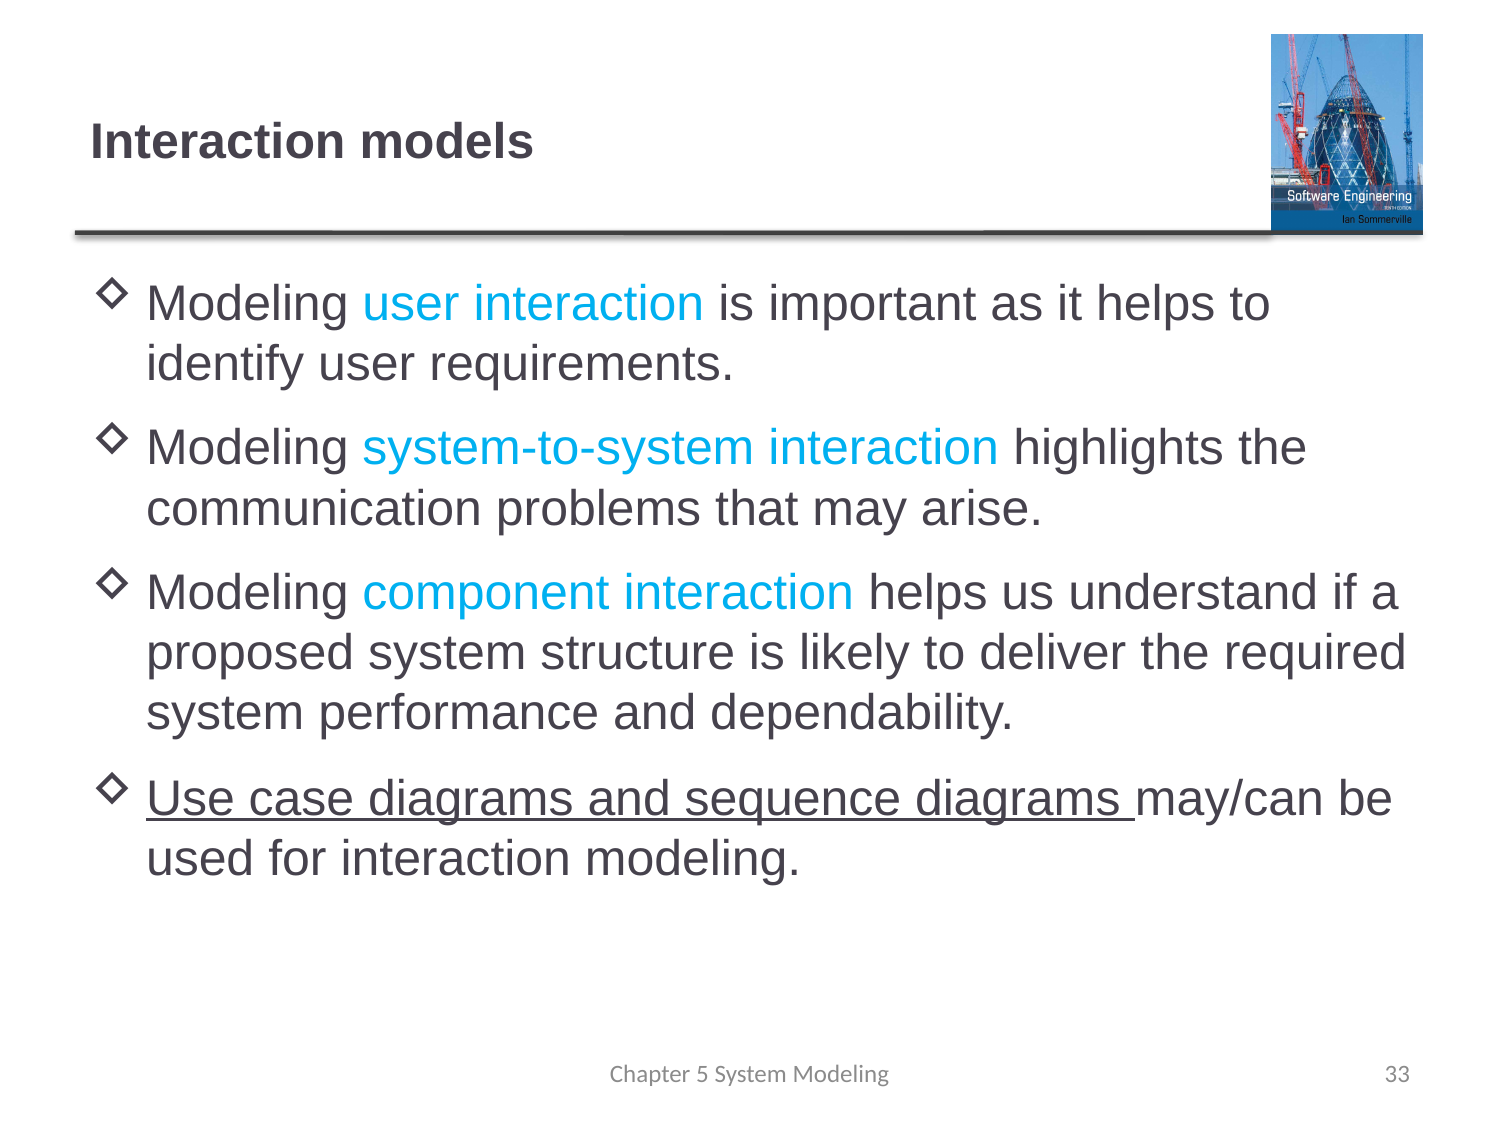

# Interaction models
Modeling user interaction is important as it helps to identify user requirements.
Modeling system-to-system interaction highlights the communication problems that may arise.
Modeling component interaction helps us understand if a proposed system structure is likely to deliver the required system performance and dependability.
Use case diagrams and sequence diagrams may/can be used for interaction modeling.

Chapter 5 System Modeling
33